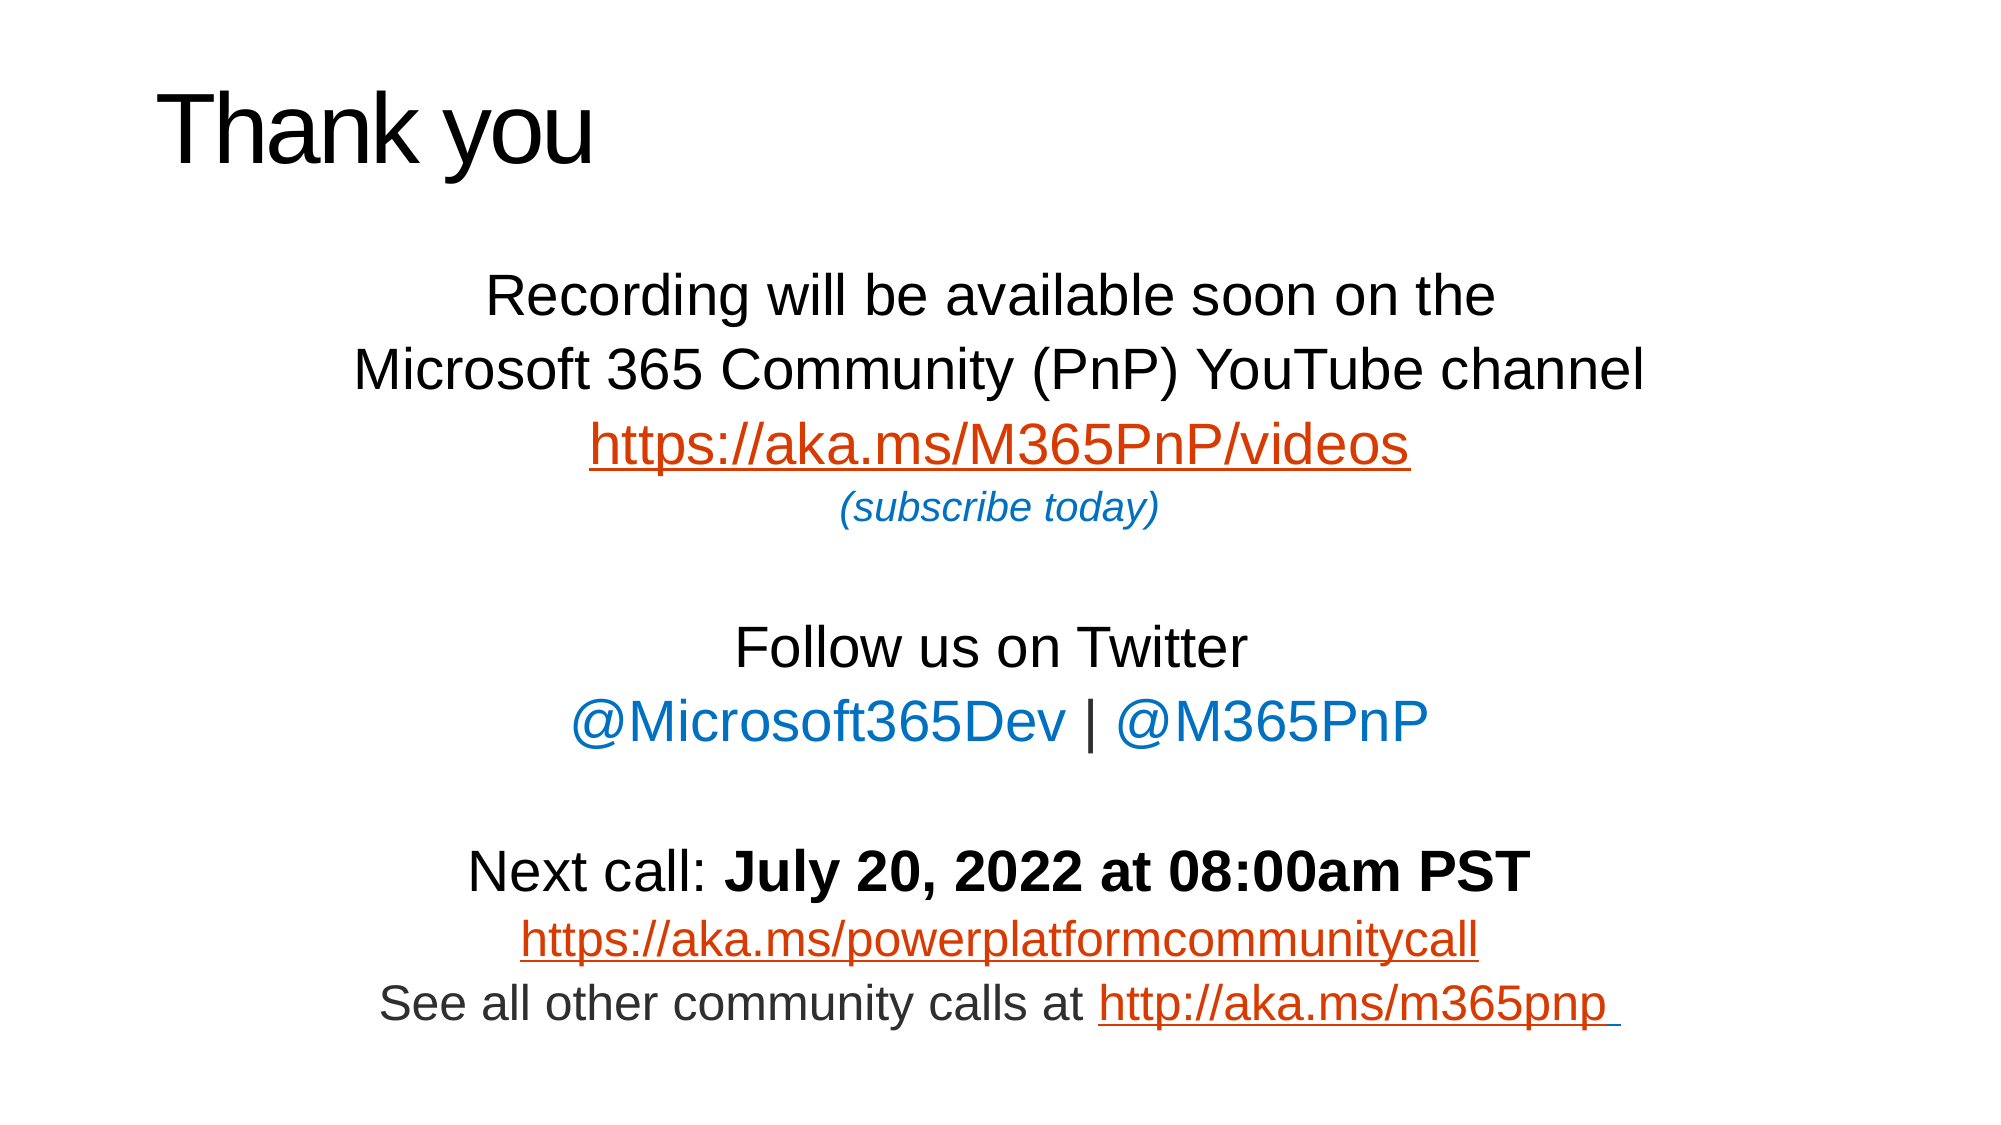

# Thank you
Recording will be available soon on the
Microsoft 365 Community (PnP) YouTube channel
https://aka.ms/M365PnP/videos
(subscribe today)

Follow us on Twitter
@Microsoft365Dev | @M365PnP

Next call: July 20, 2022 at 08:00am PST
https://aka.ms/powerplatformcommunitycall
See all other community calls at http://aka.ms/m365pnp